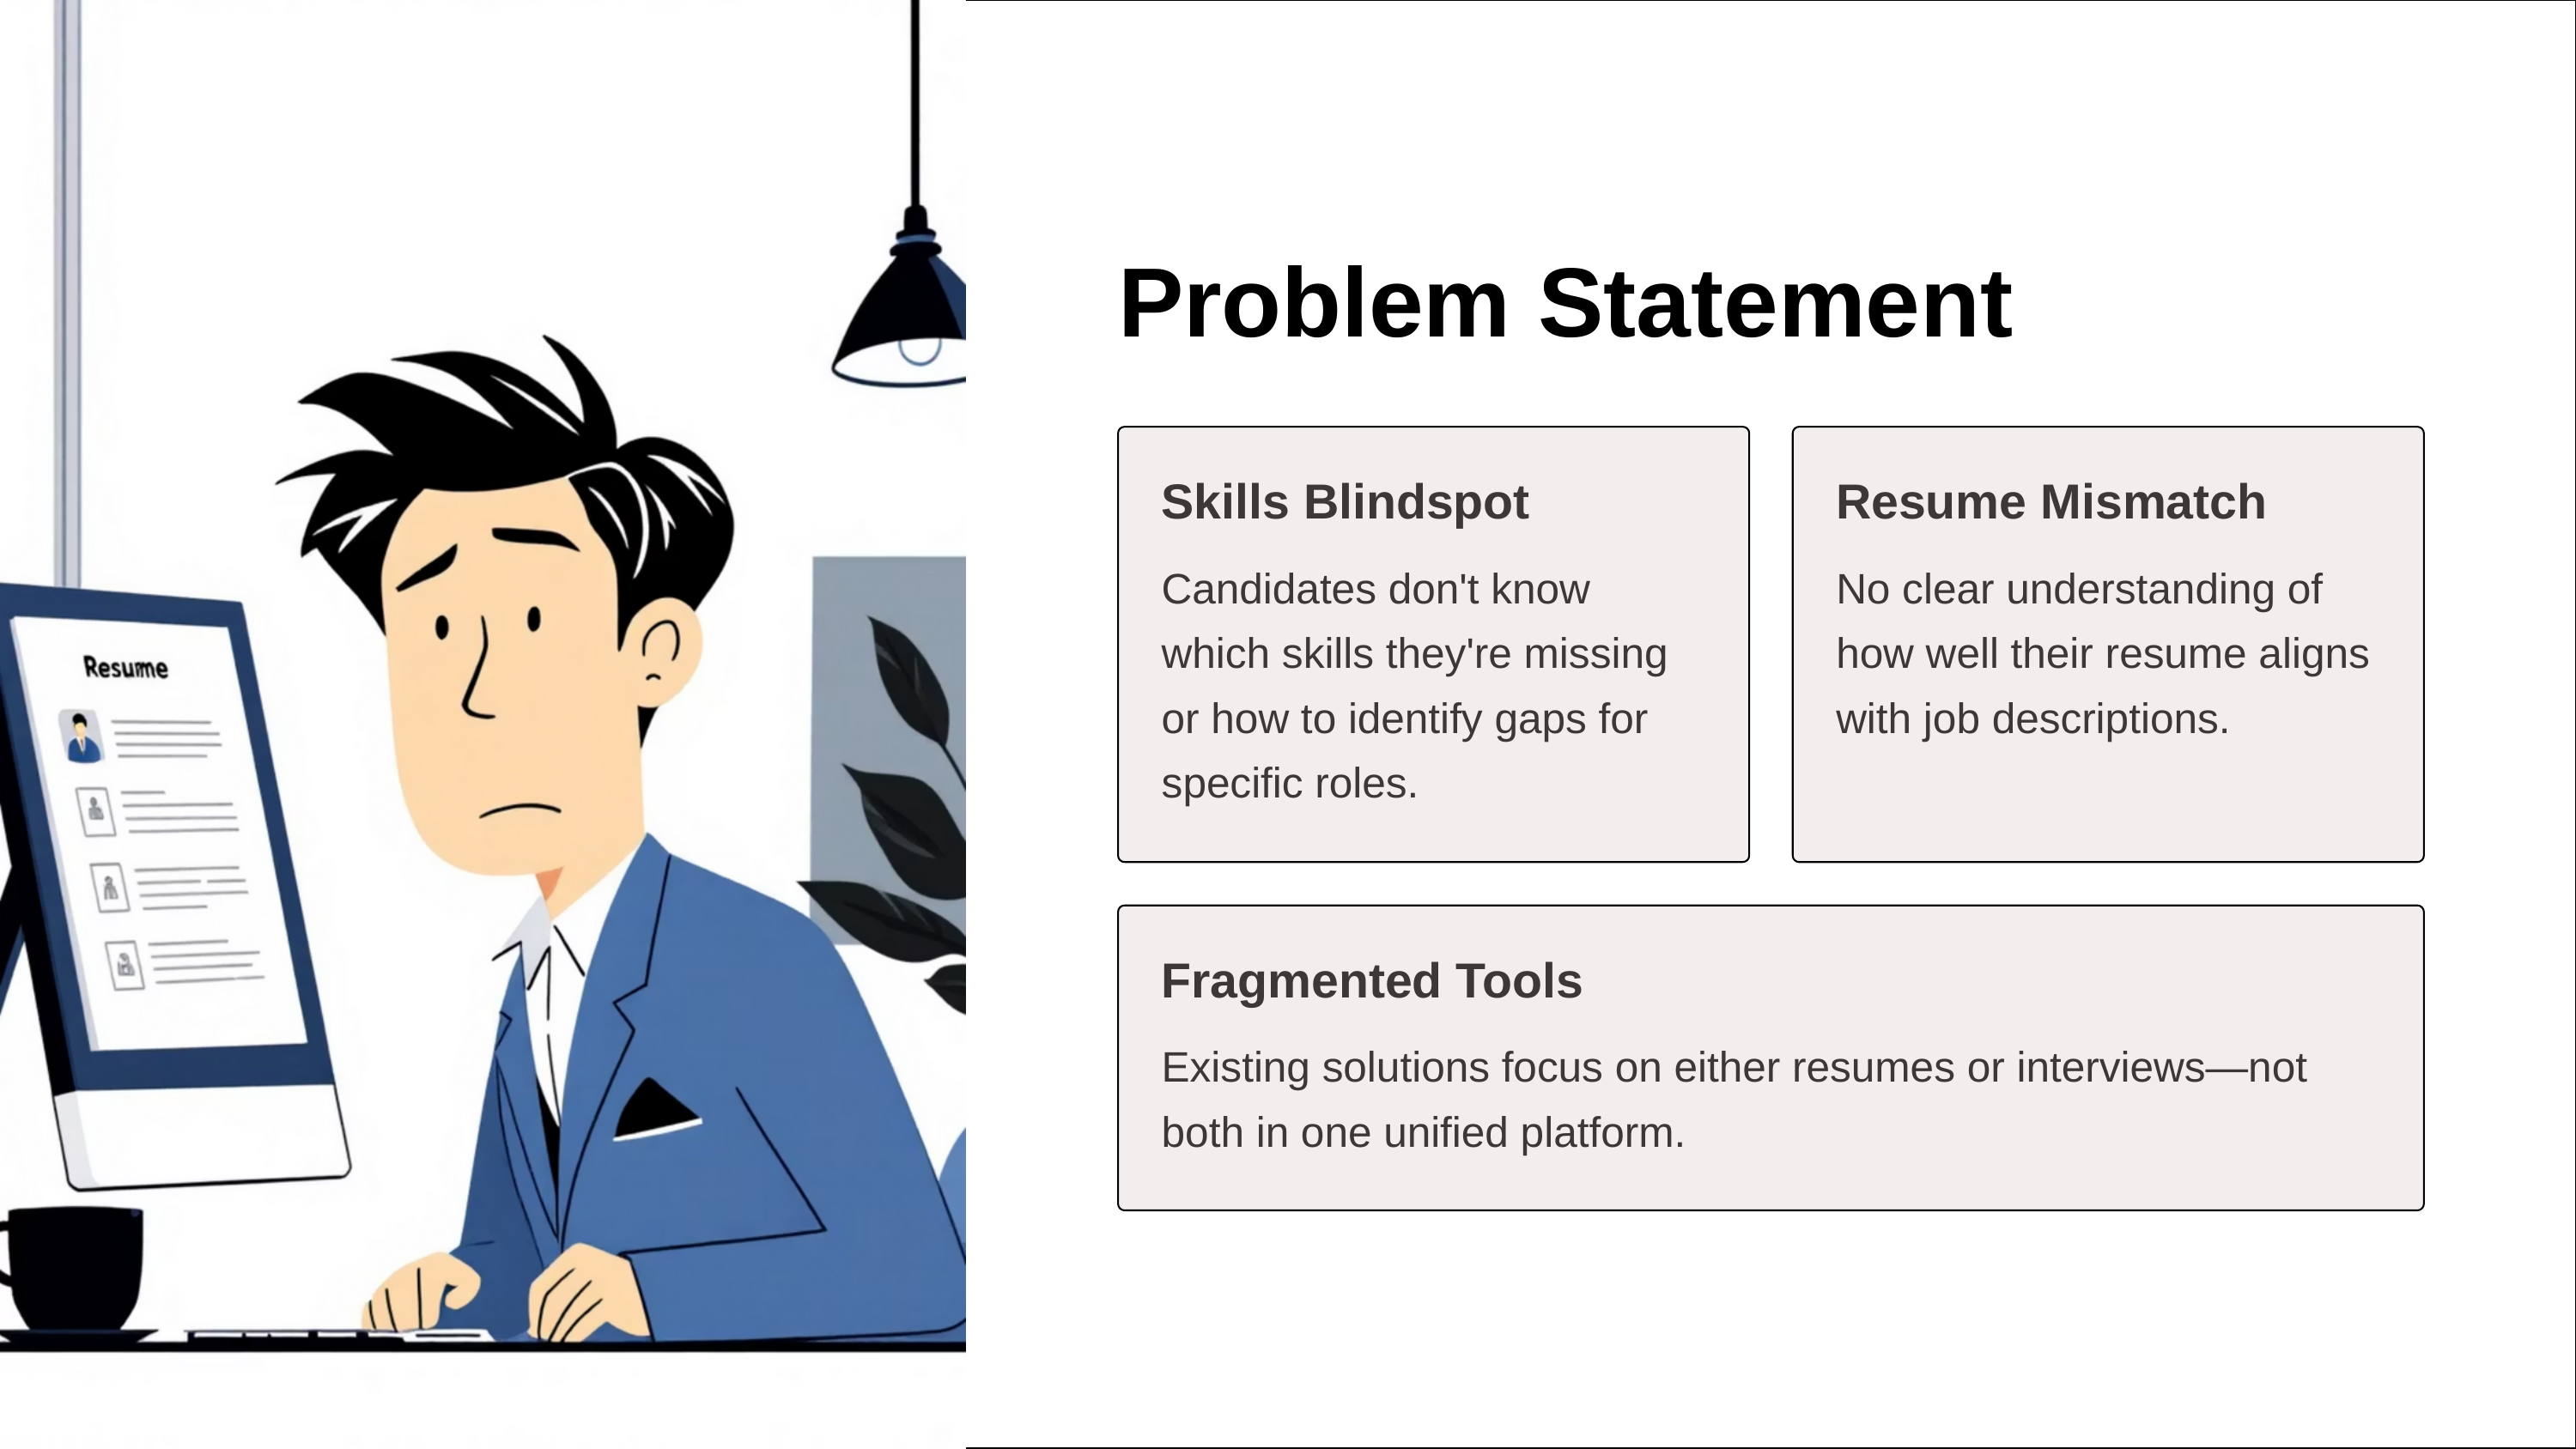

Problem Statement

Skills Blindspot
Resume Mismatch
Candidates don't know which skills they're missing or how to identify gaps for specific roles.
No clear understanding of how well their resume aligns with job descriptions.

Fragmented Tools
Existing solutions focus on either resumes or interviews—not both in one unified platform.